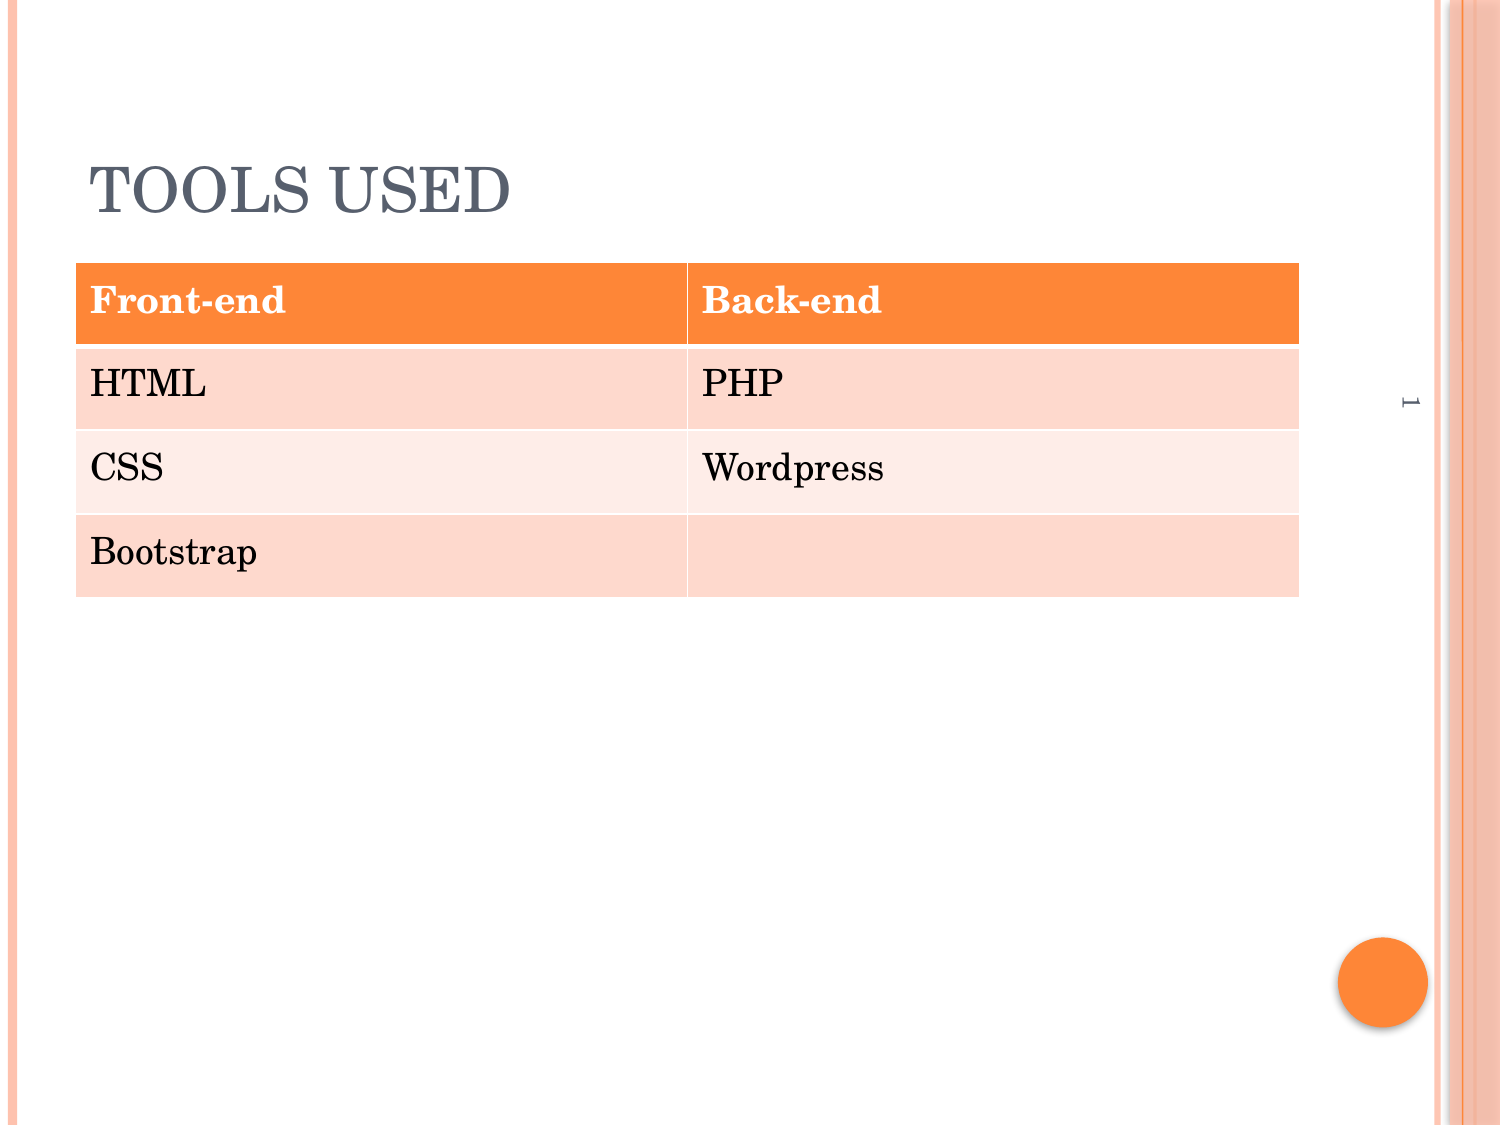

# Tools Used
| Front-end | Back-end |
| --- | --- |
| HTML | PHP |
| CSS | Wordpress |
| Bootstrap |  |
1
5